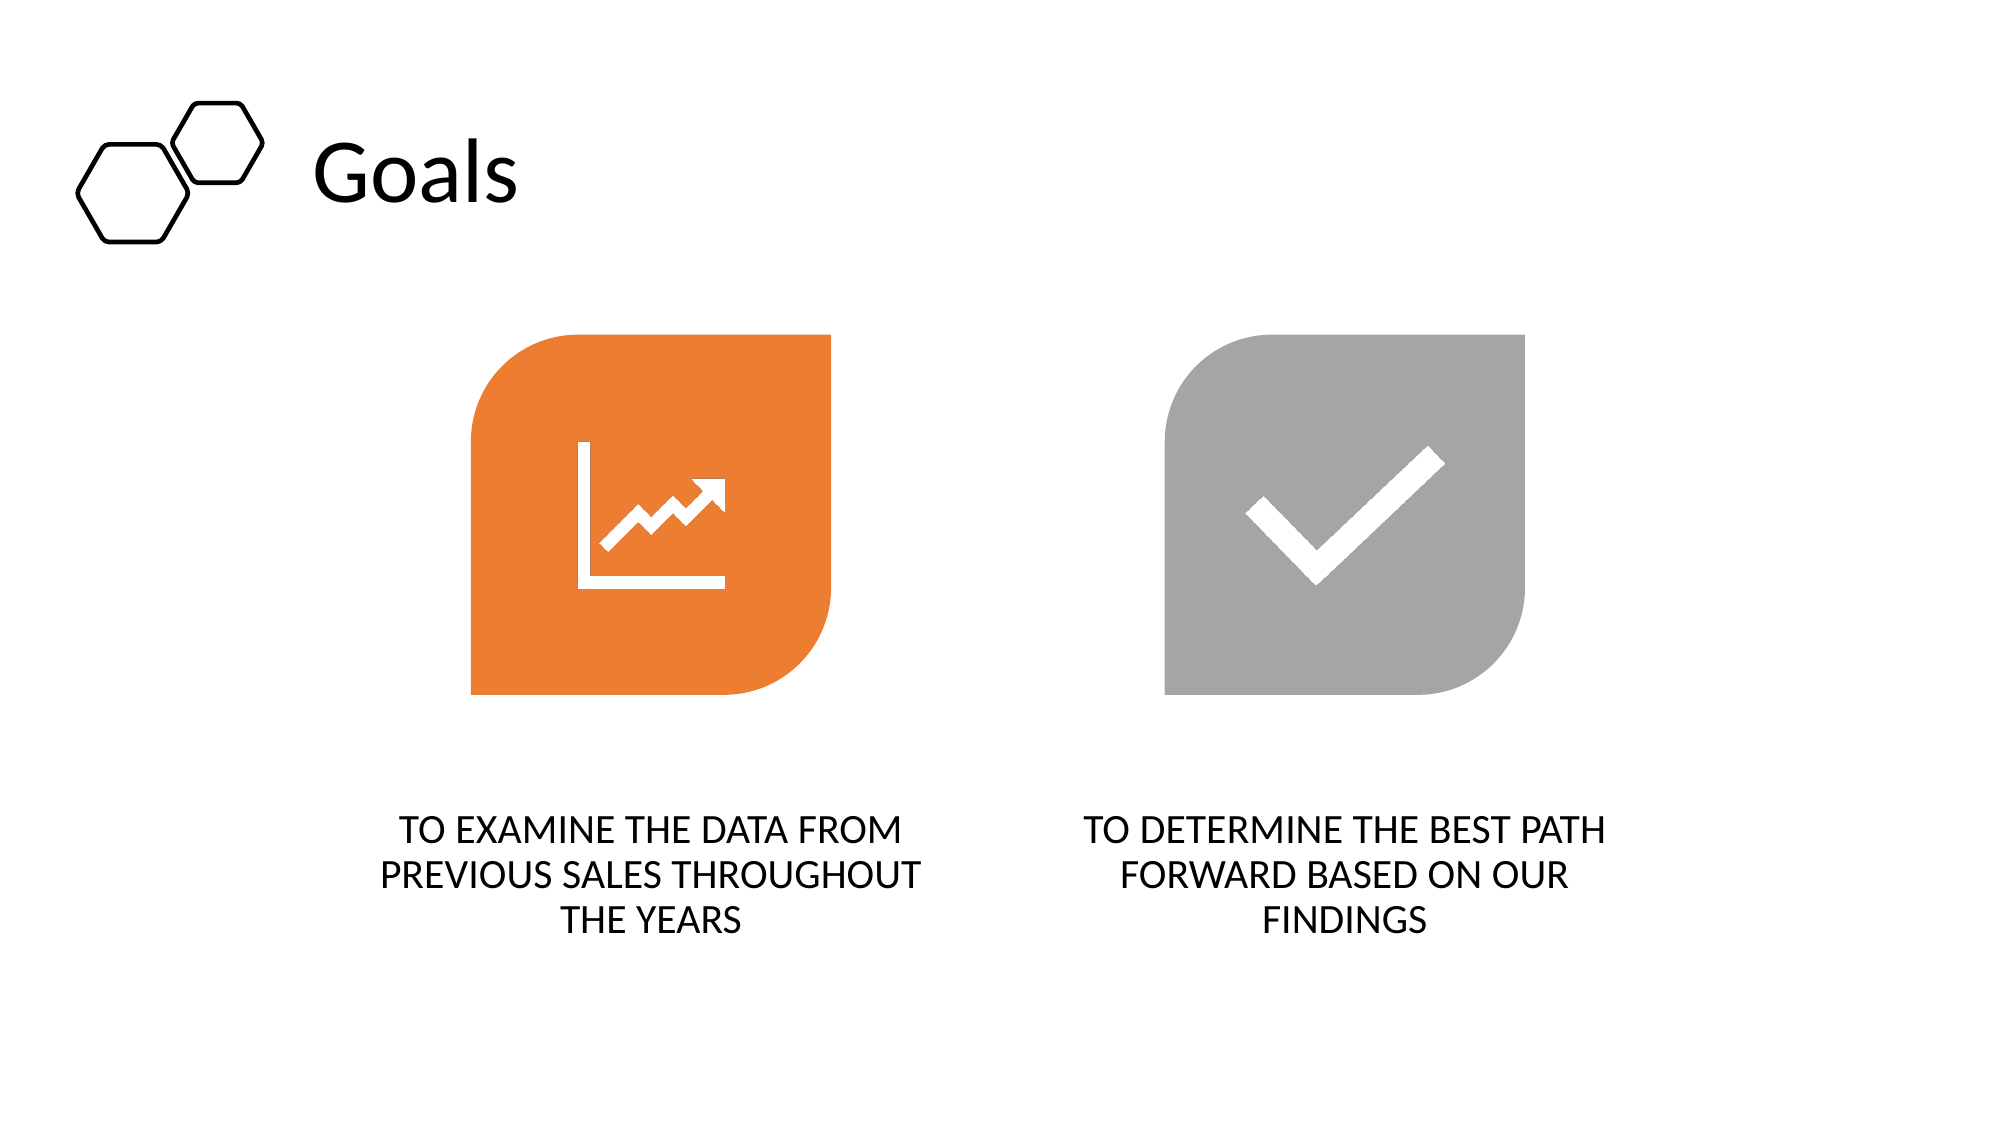

# Goals

To examine the data from previous sales throughout the years
To determine the best path forward based on our findings